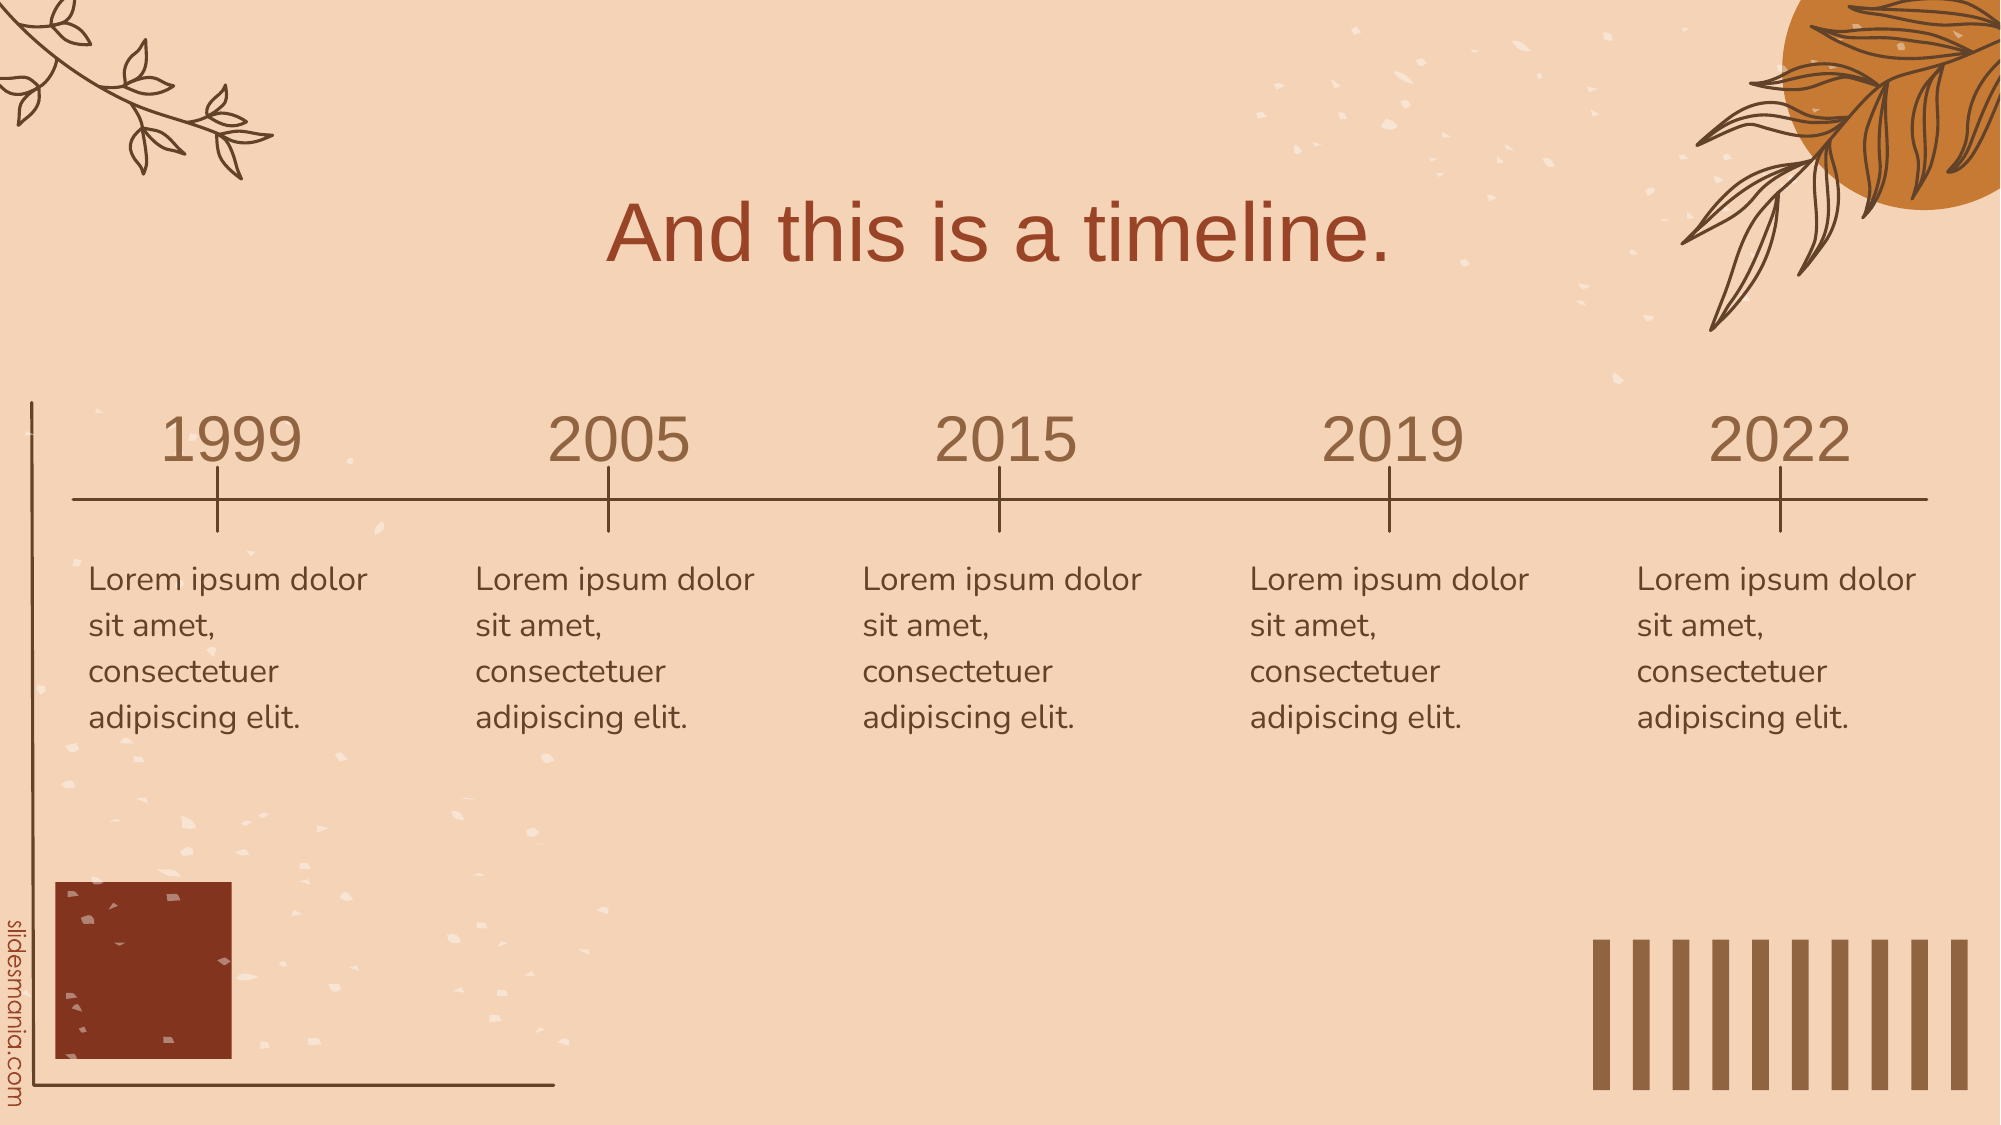

# And this is a timeline.
1999
2005
2015
2019
2022
Lorem ipsum dolor sit amet, consectetuer adipiscing elit.
Lorem ipsum dolor sit amet, consectetuer adipiscing elit.
Lorem ipsum dolor sit amet, consectetuer adipiscing elit.
Lorem ipsum dolor sit amet, consectetuer adipiscing elit.
Lorem ipsum dolor sit amet, consectetuer adipiscing elit.